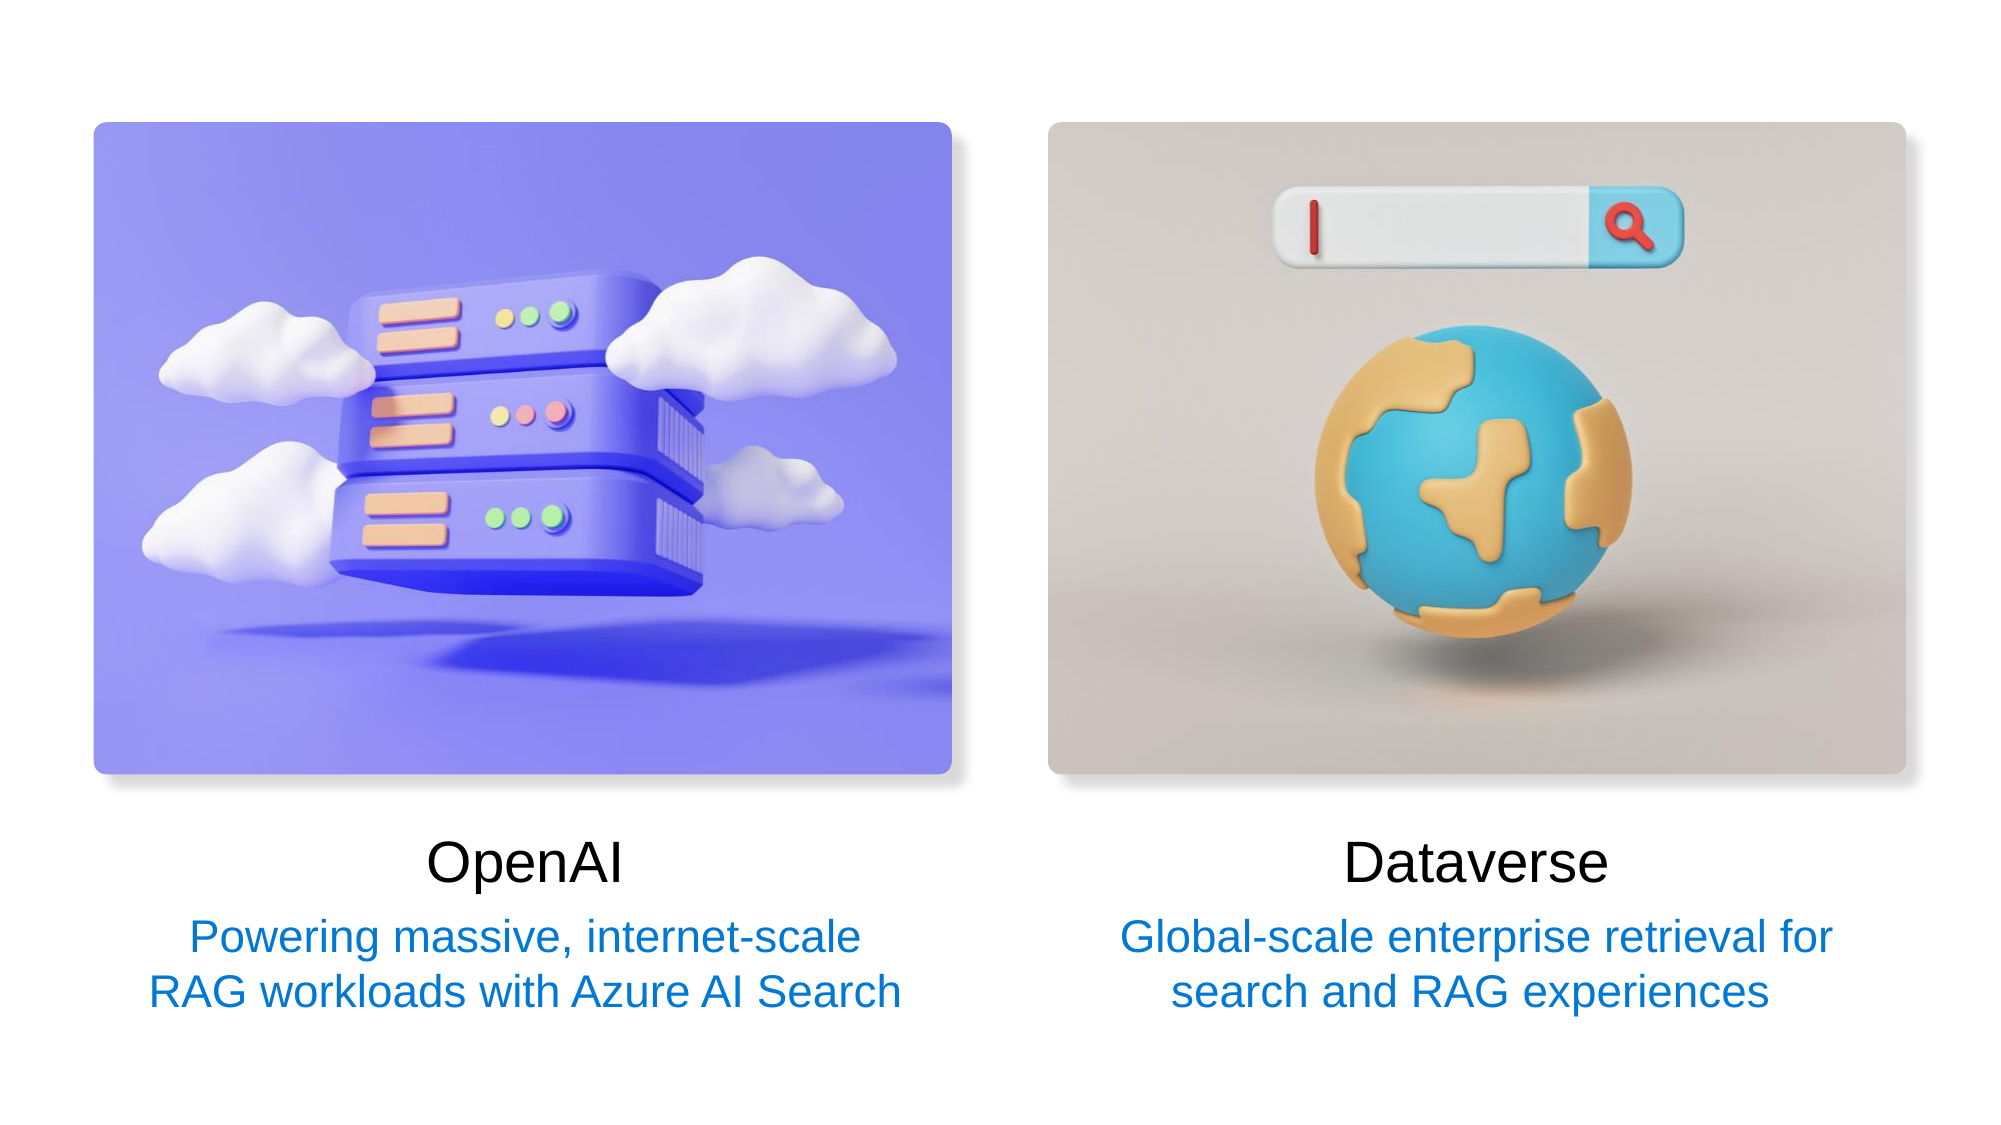

OpenAI and Dataverse

OpenAI
Powering massive, internet-scale RAG workloads with Azure AI Search
Dataverse
Global-scale enterprise retrieval for search and RAG experiences